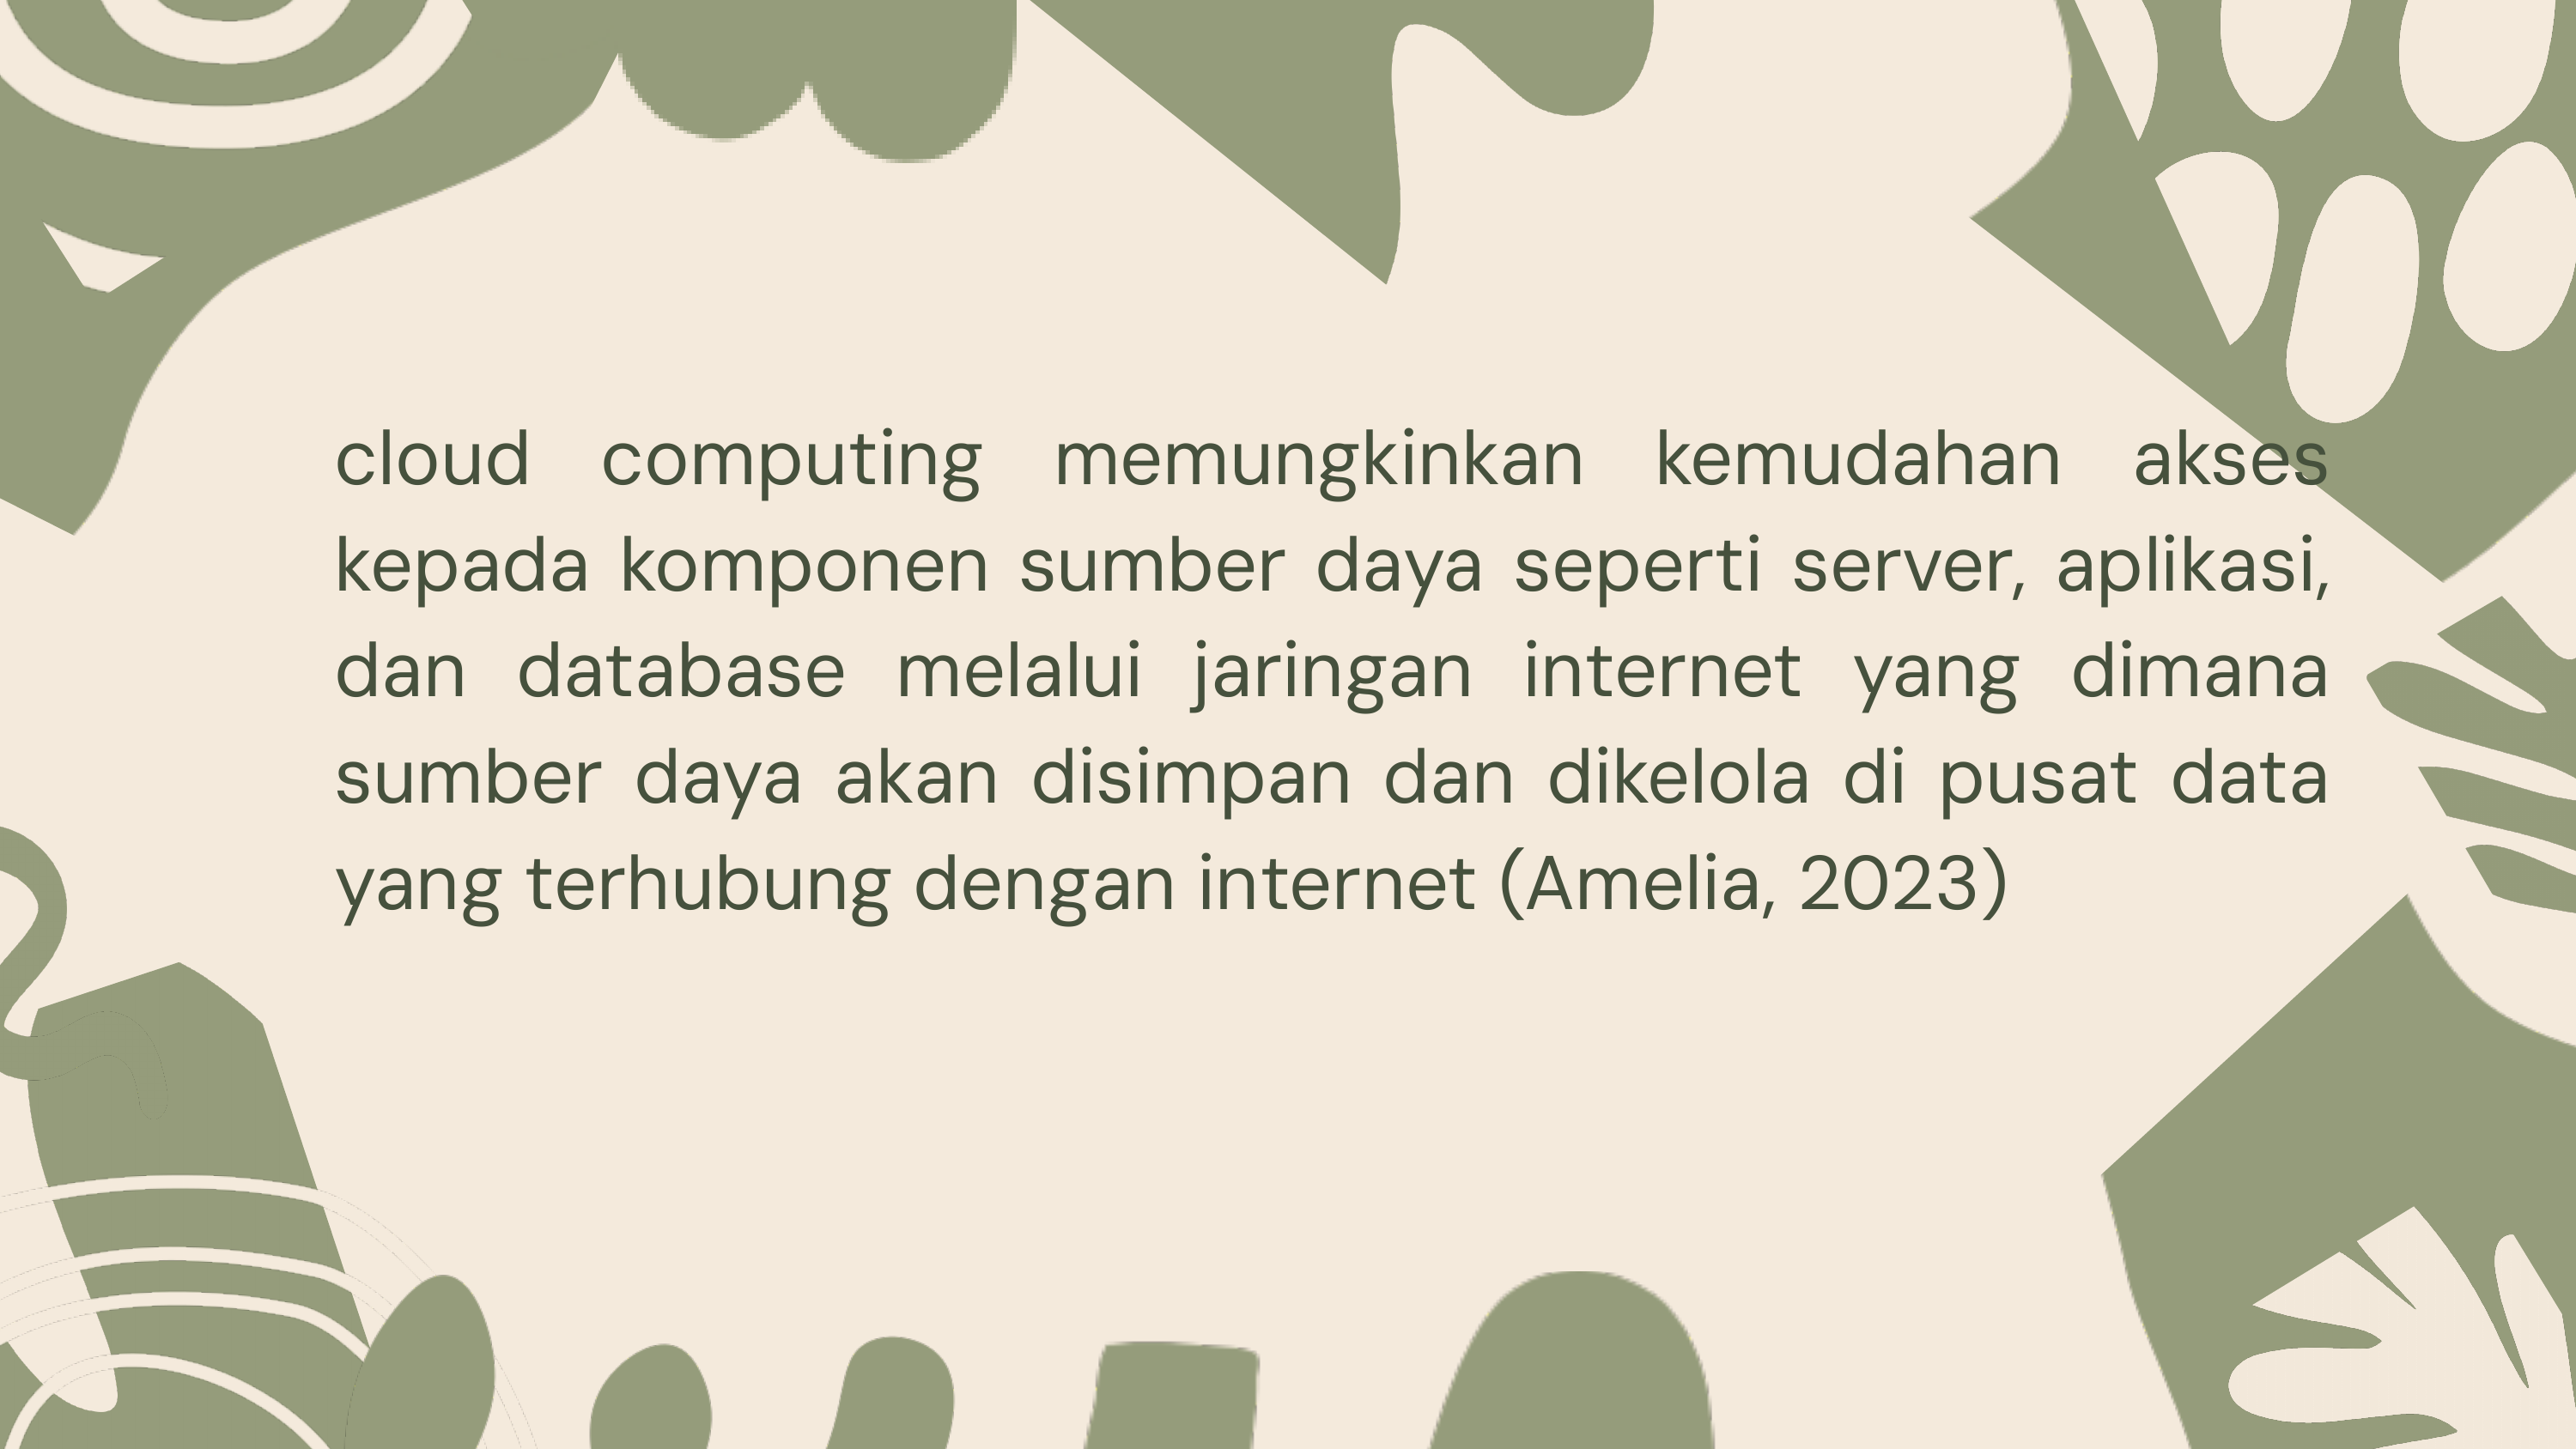

cloud computing memungkinkan kemudahan akses kepada komponen sumber daya seperti server, aplikasi, dan database melalui jaringan internet yang dimana sumber daya akan disimpan dan dikelola di pusat data yang terhubung dengan internet (Amelia, 2023)